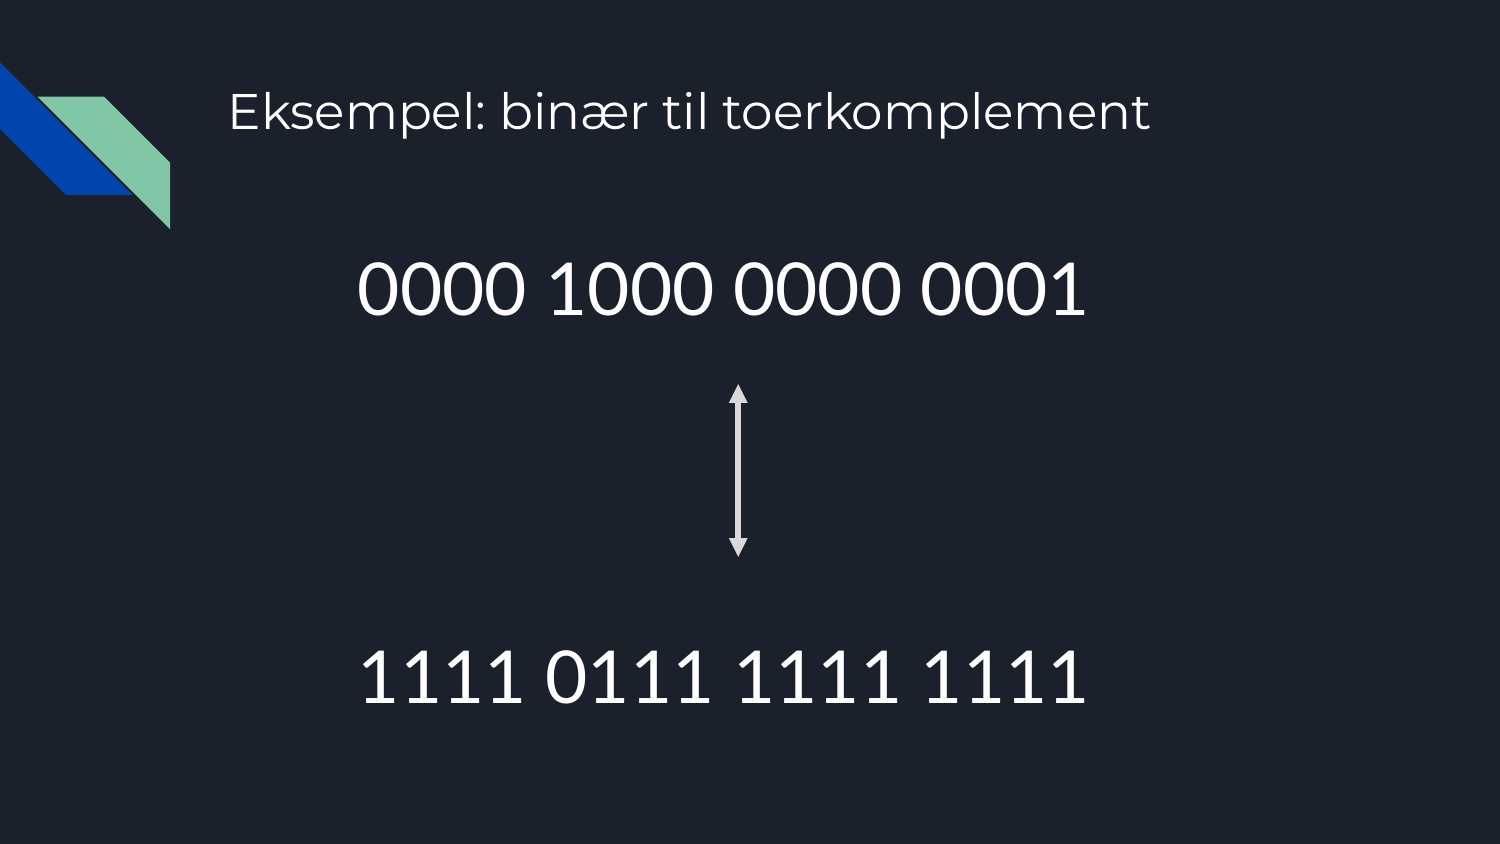

# Eksempel: binær til toerkomplement
0000 1000 0000 0001

1111 0111 1111 1111